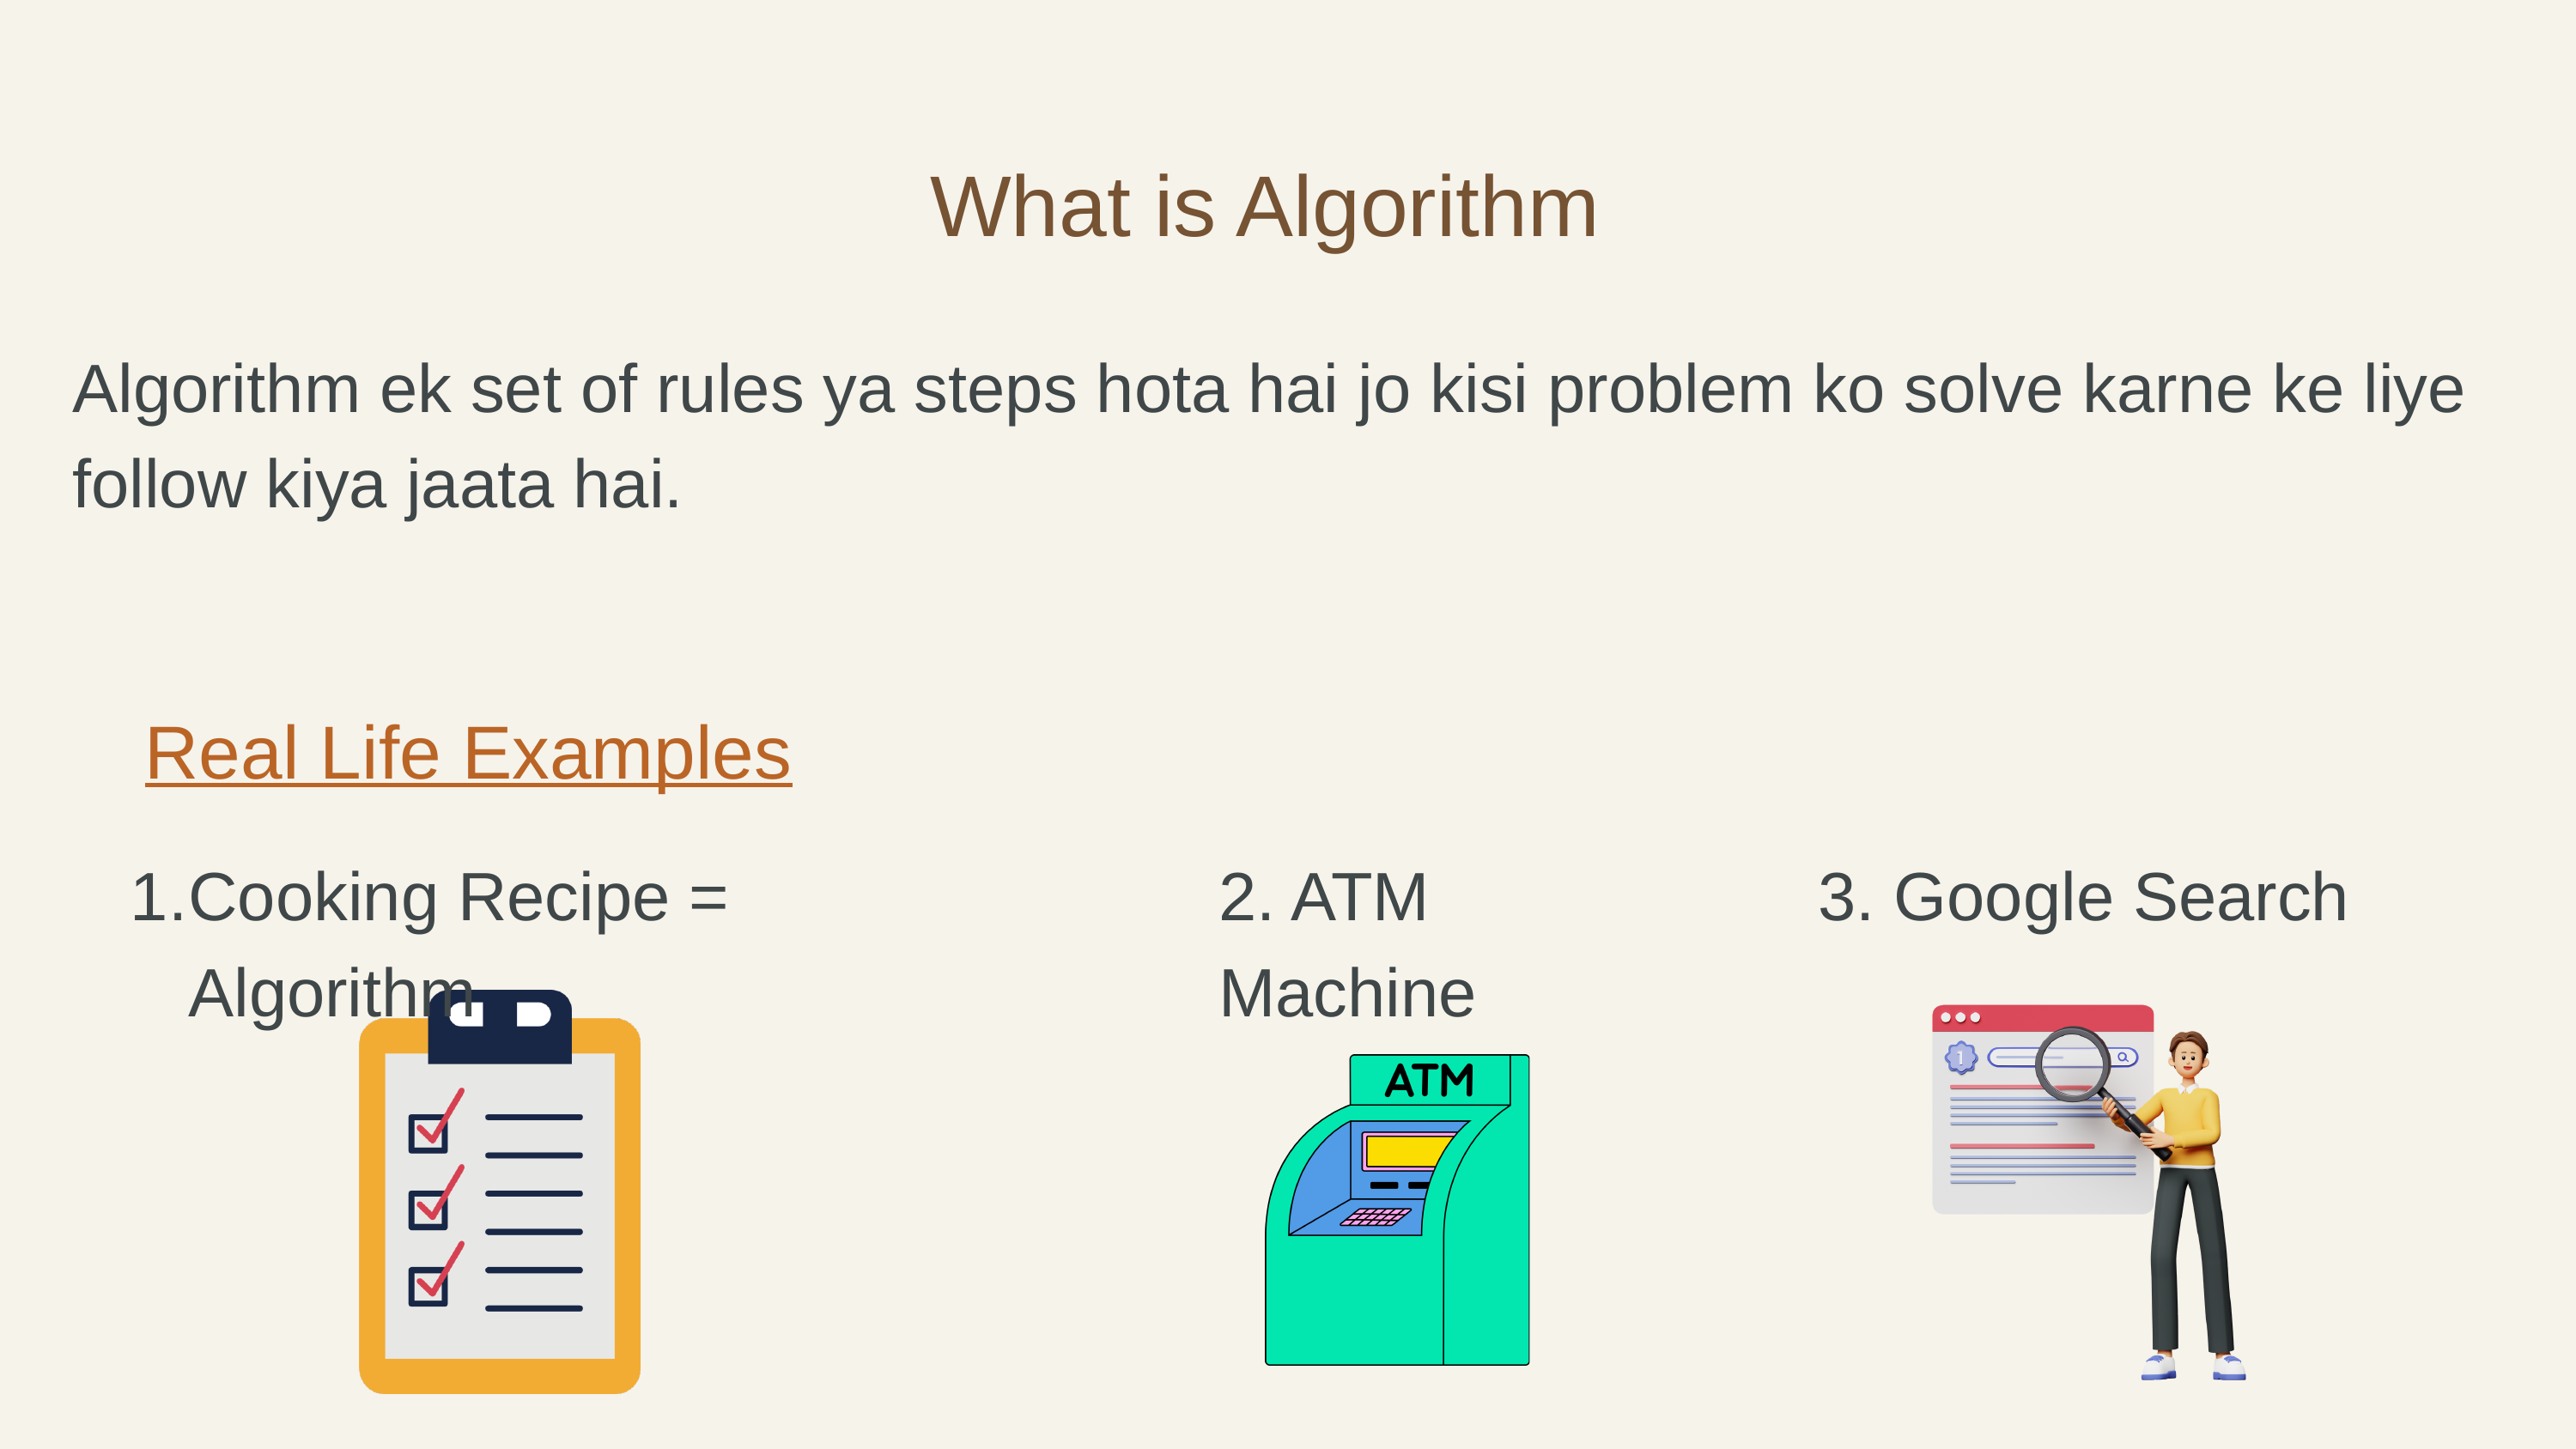

What is Algorithm
Algorithm ek set of rules ya steps hota hai jo kisi problem ko solve karne ke liye follow kiya jaata hai.
Real Life Examples
Cooking Recipe = Algorithm
2. ATM Machine
3. Google Search